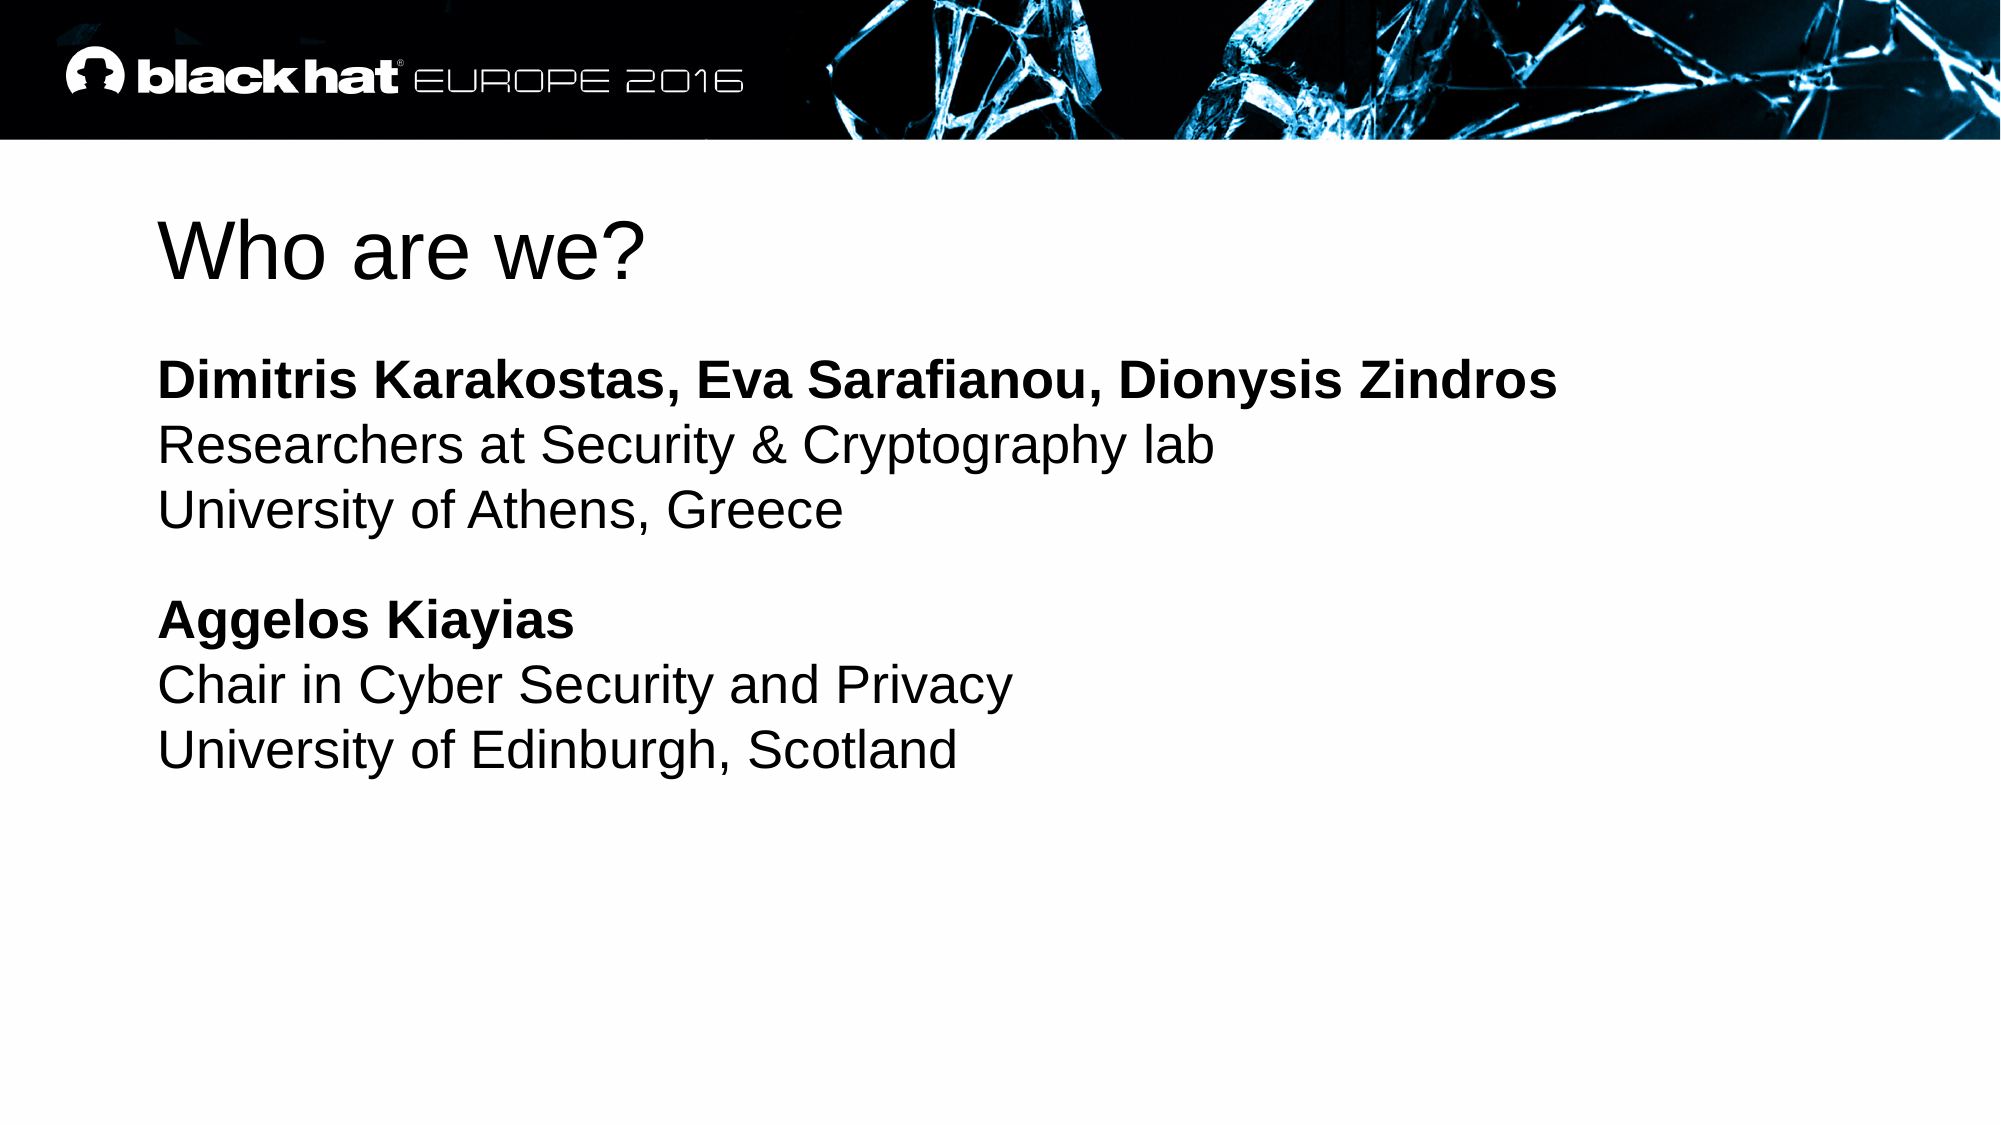

Who are we?
Dimitris Karakostas, Eva Sarafianou, Dionysis Zindros
Researchers at Security & Cryptography lab
University of Athens, Greece

Aggelos Kiayias
Chair in Cyber Security and Privacy
University of Edinburgh, Scotland